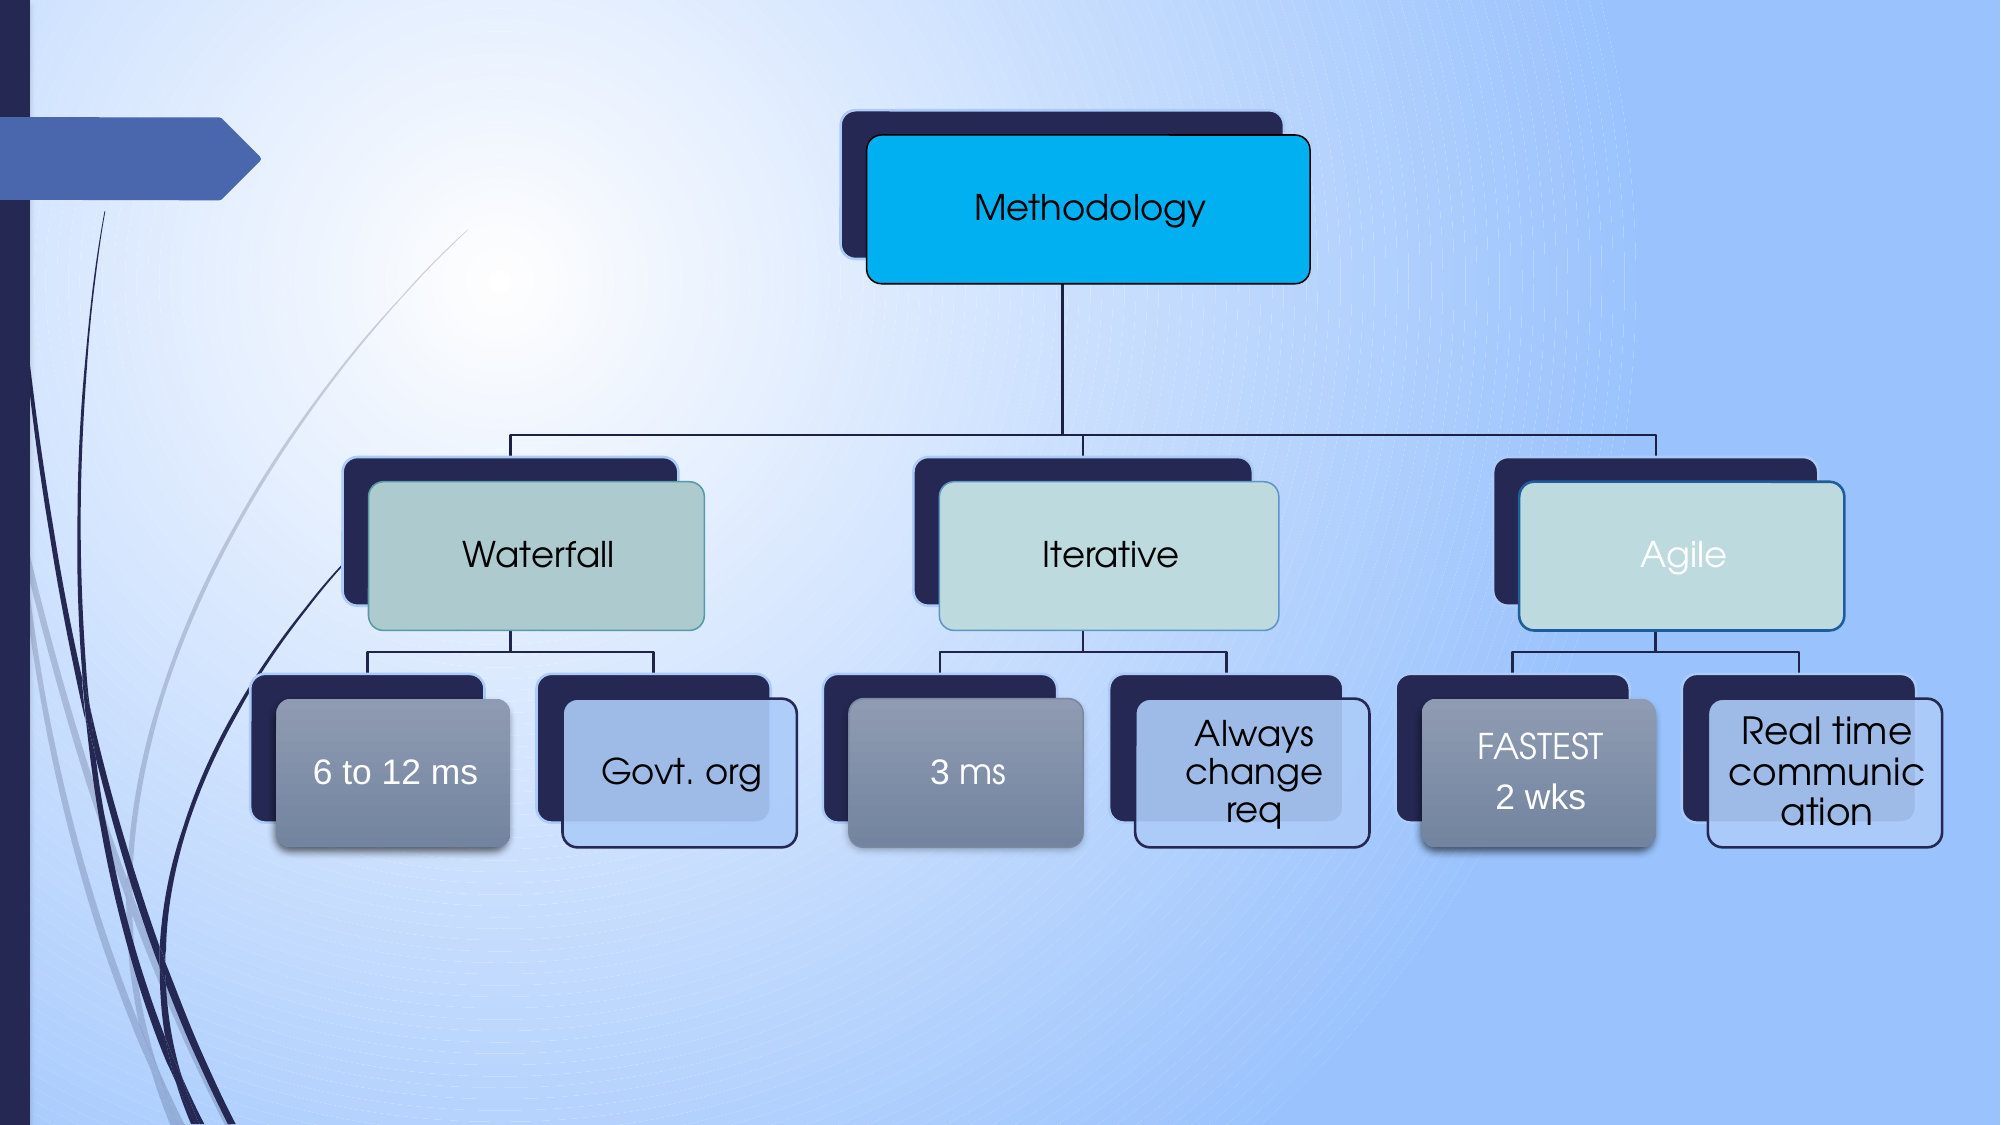

Methodology
Waterfall
6 to 12 ms
Govt. org
Iterative
3 ms
Always change req
Agile
FASTEST
2 wks
Real time communication